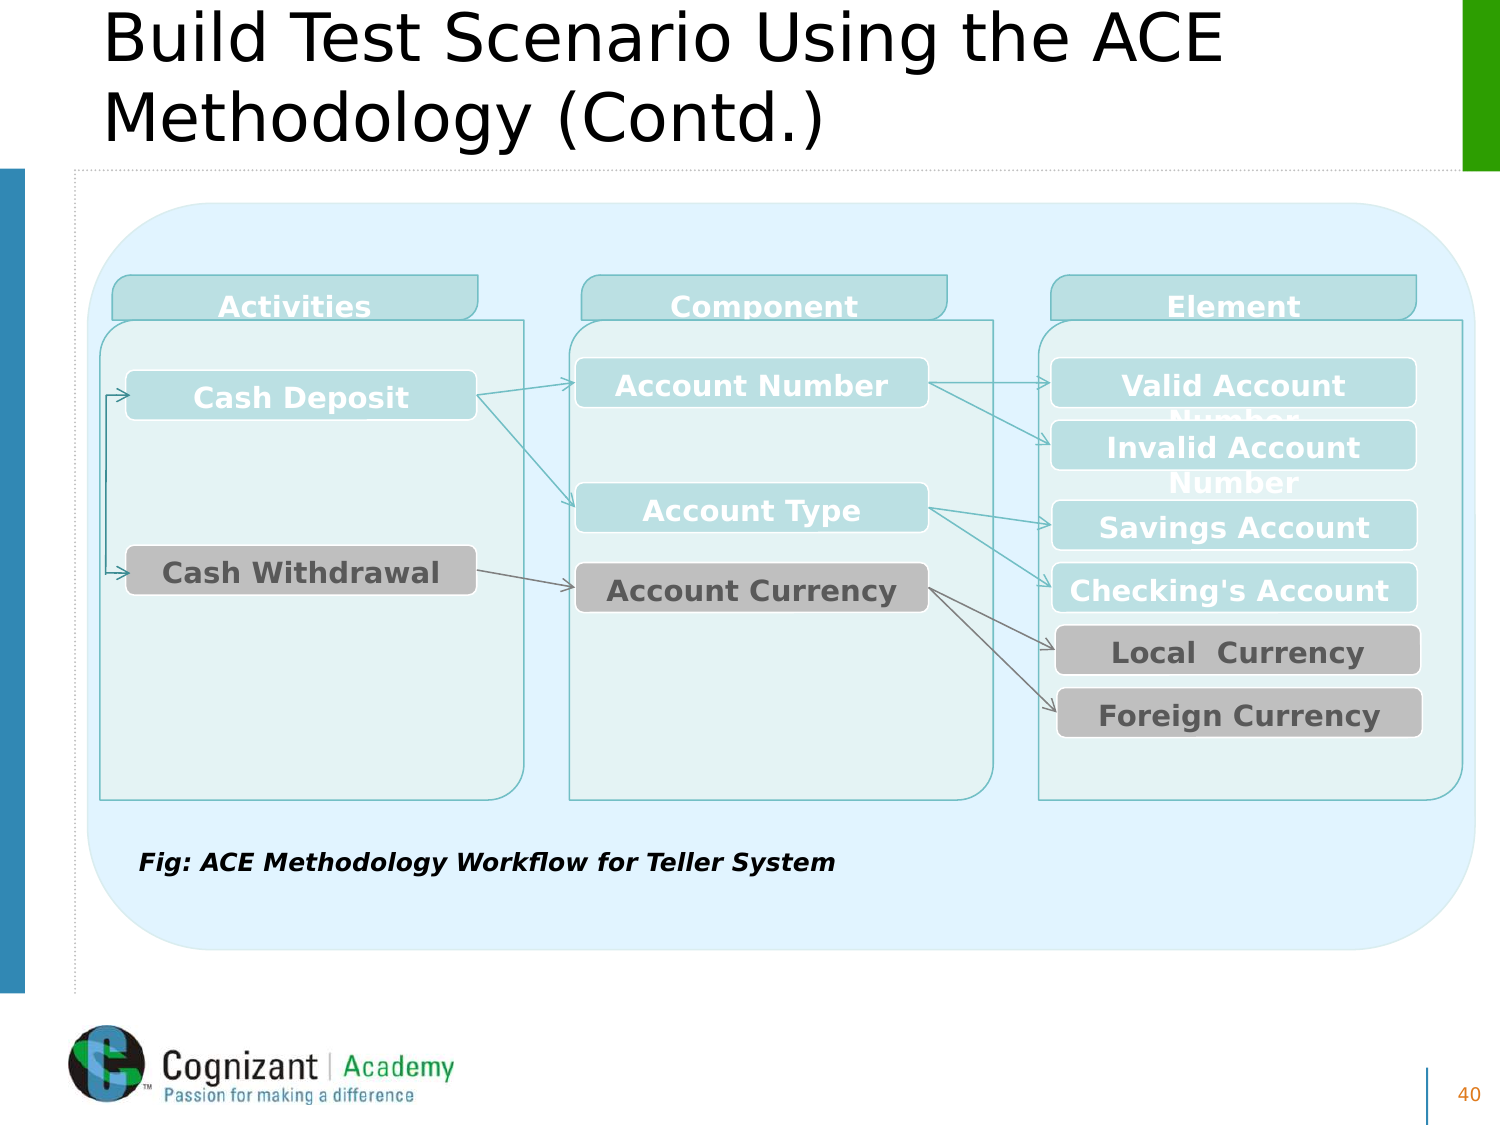

# Build Test Scenario Using the ACE Methodology (Contd.)

Fig: ACE Methodology Workflow for Teller System

Activities
Component
Element

Account Number
Valid Account Number
Cash Deposit
Invalid Account Number
ACE Methodology
Account Type
Savings Account
Cash Withdrawal

Account Currency
Checking's Account
Local  Currency
Foreign Currency
40